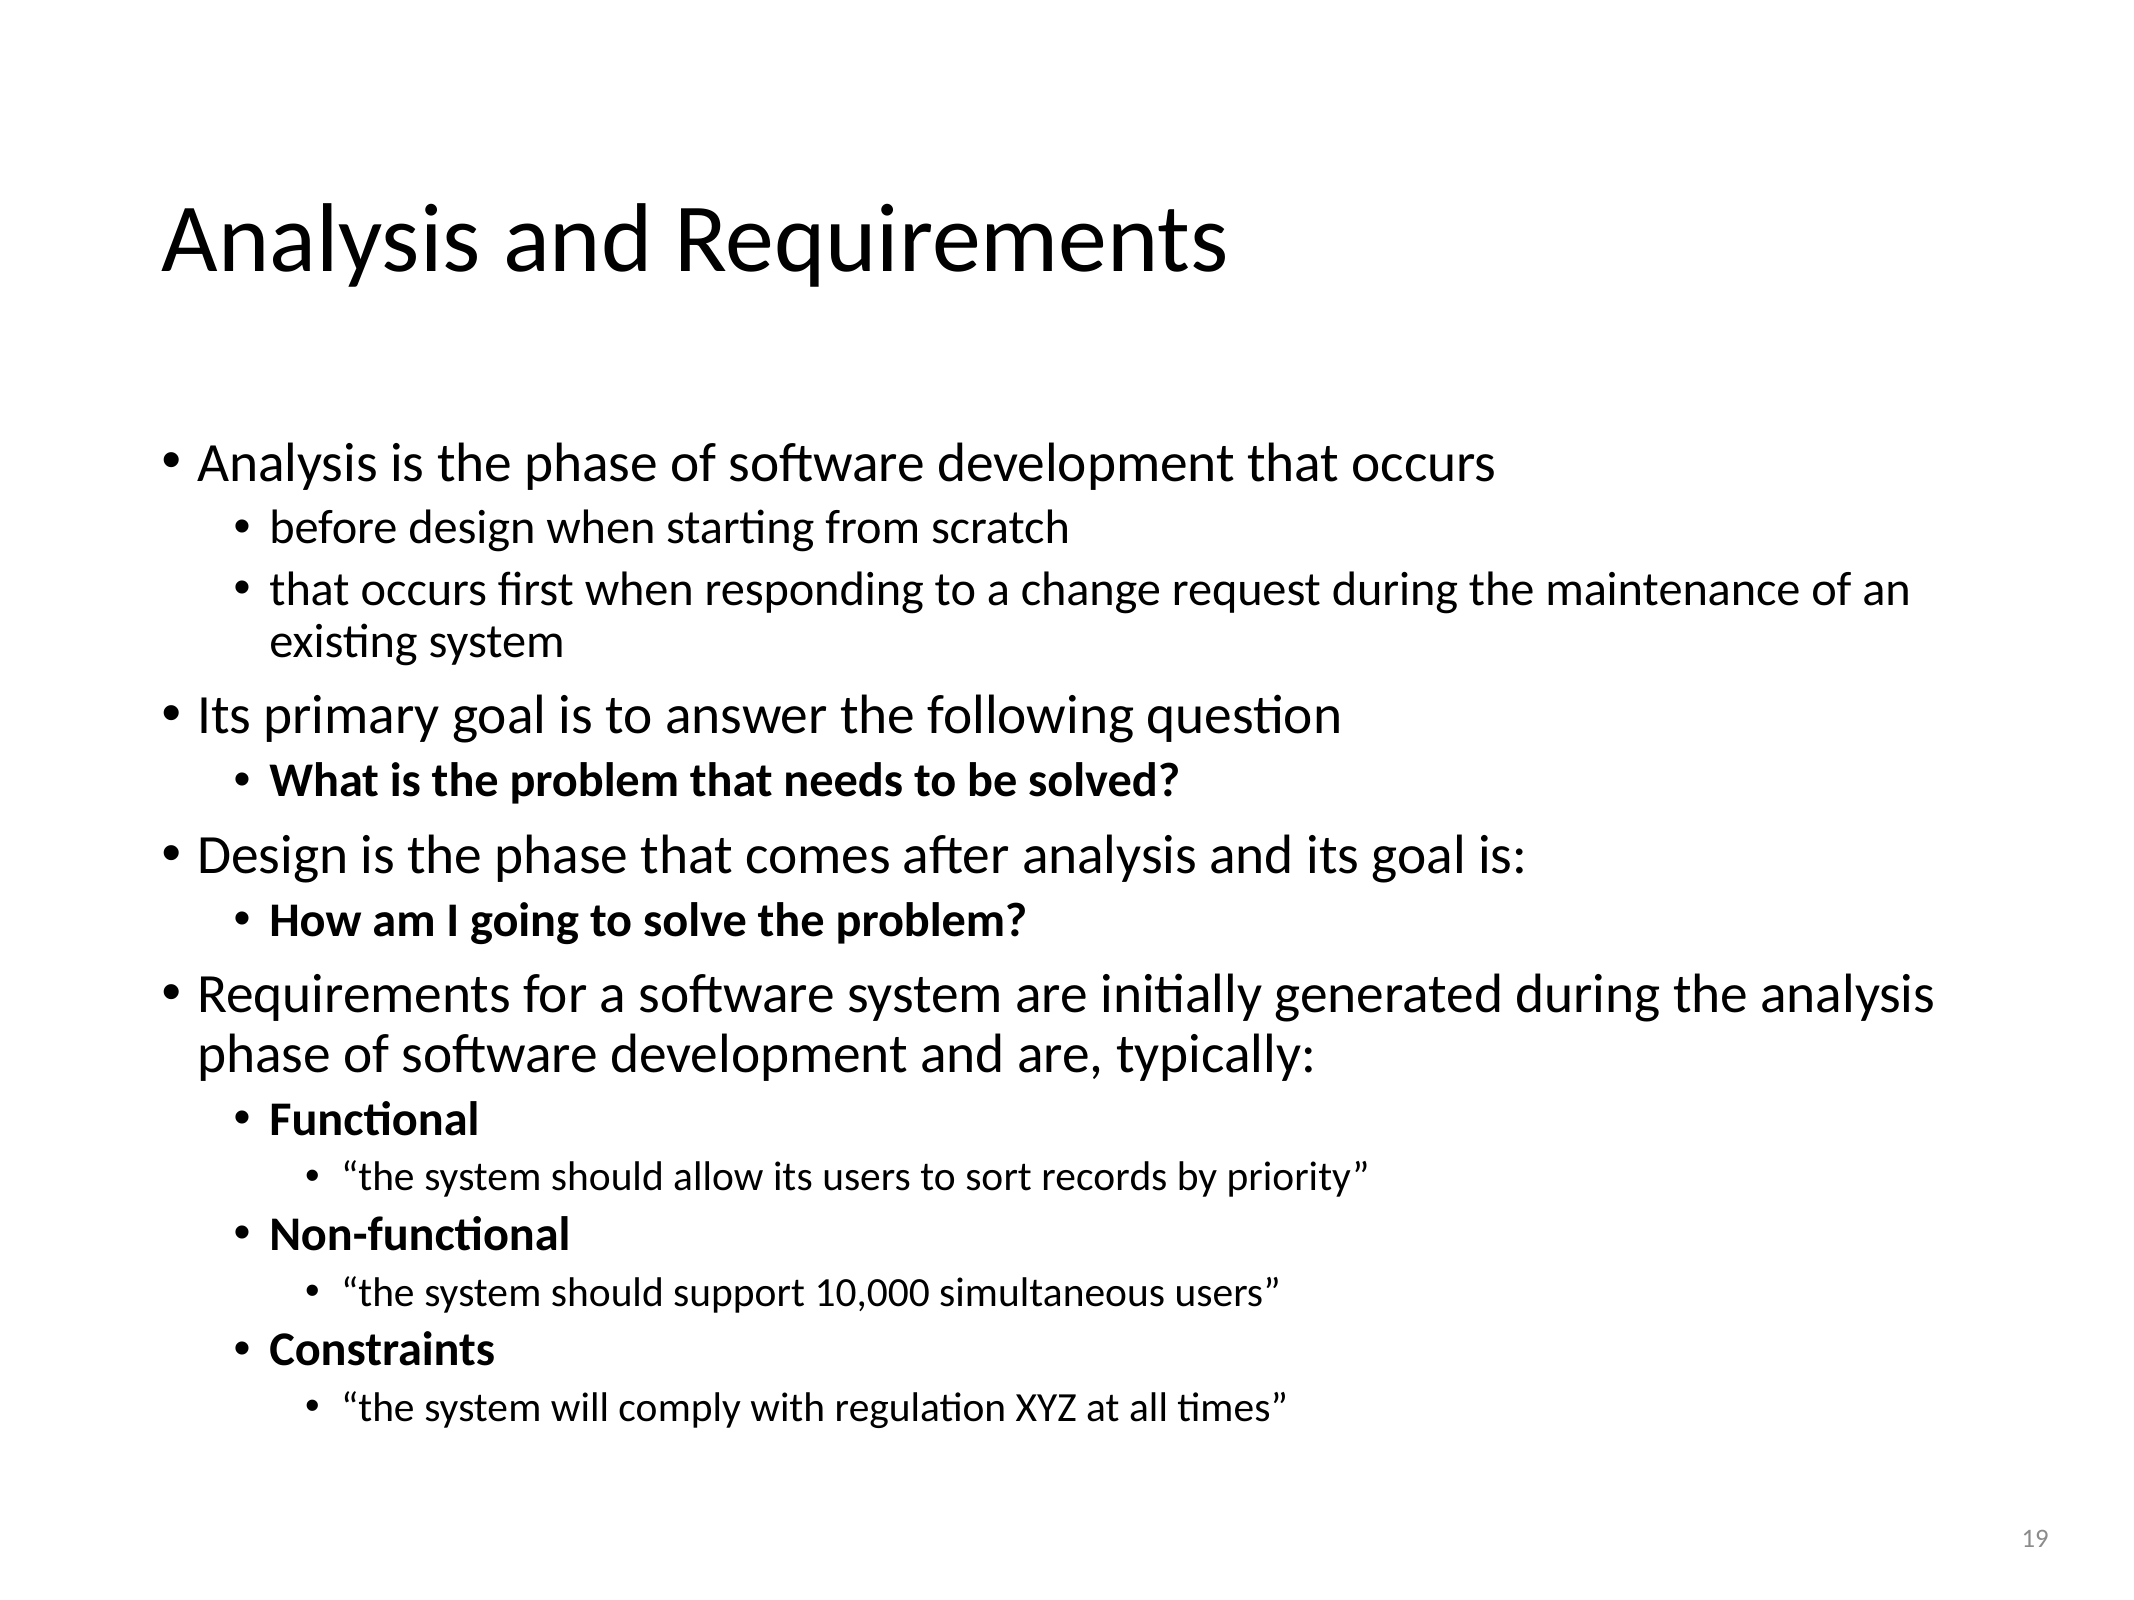

# Analysis and Requirements
Analysis is the phase of software development that occurs
before design when starting from scratch
that occurs first when responding to a change request during the maintenance of an existing system
Its primary goal is to answer the following question
What is the problem that needs to be solved?
Design is the phase that comes after analysis and its goal is:
How am I going to solve the problem?
Requirements for a software system are initially generated during the analysis phase of software development and are, typically:
Functional
“the system should allow its users to sort records by priority”
Non-functional
“the system should support 10,000 simultaneous users”
Constraints
“the system will comply with regulation XYZ at all times”
19